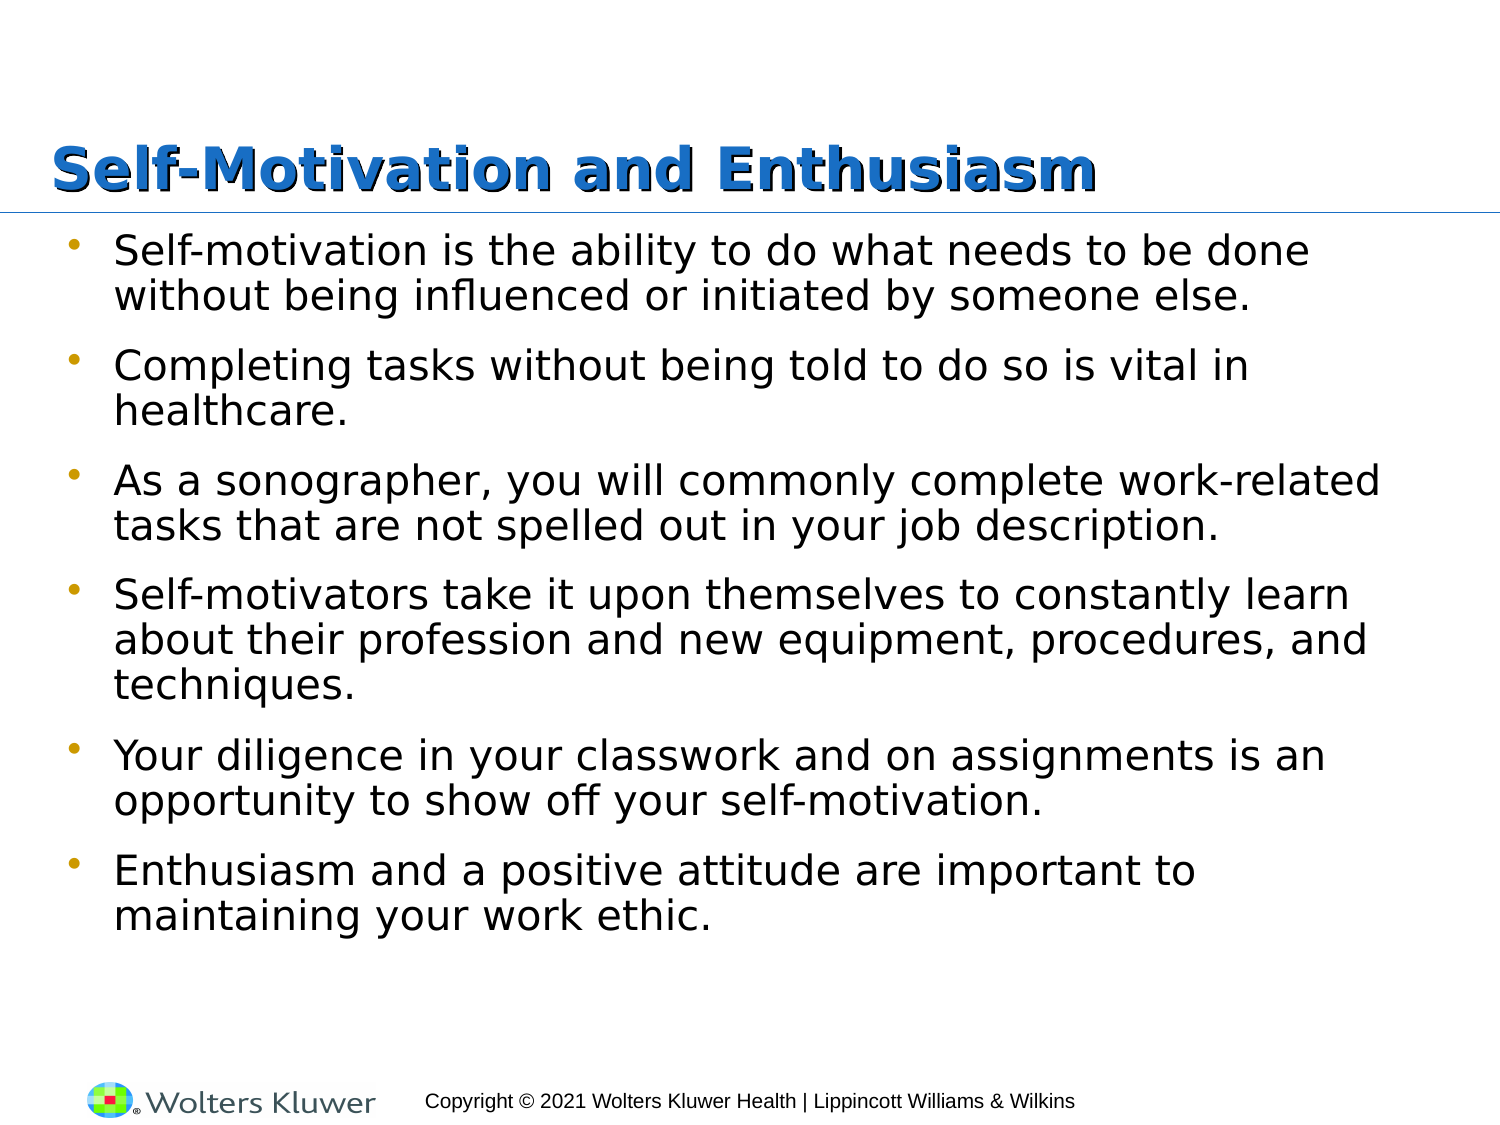

# Self-Motivation and Enthusiasm
Self-motivation is the ability to do what needs to be done without being influenced or initiated by someone else.
Completing tasks without being told to do so is vital in healthcare.
As a sonographer, you will commonly complete work-related tasks that are not spelled out in your job description.
Self-motivators take it upon themselves to constantly learn about their profession and new equipment, procedures, and techniques.
Your diligence in your classwork and on assignments is an opportunity to show off your self-motivation.
Enthusiasm and a positive attitude are important to maintaining your work ethic.